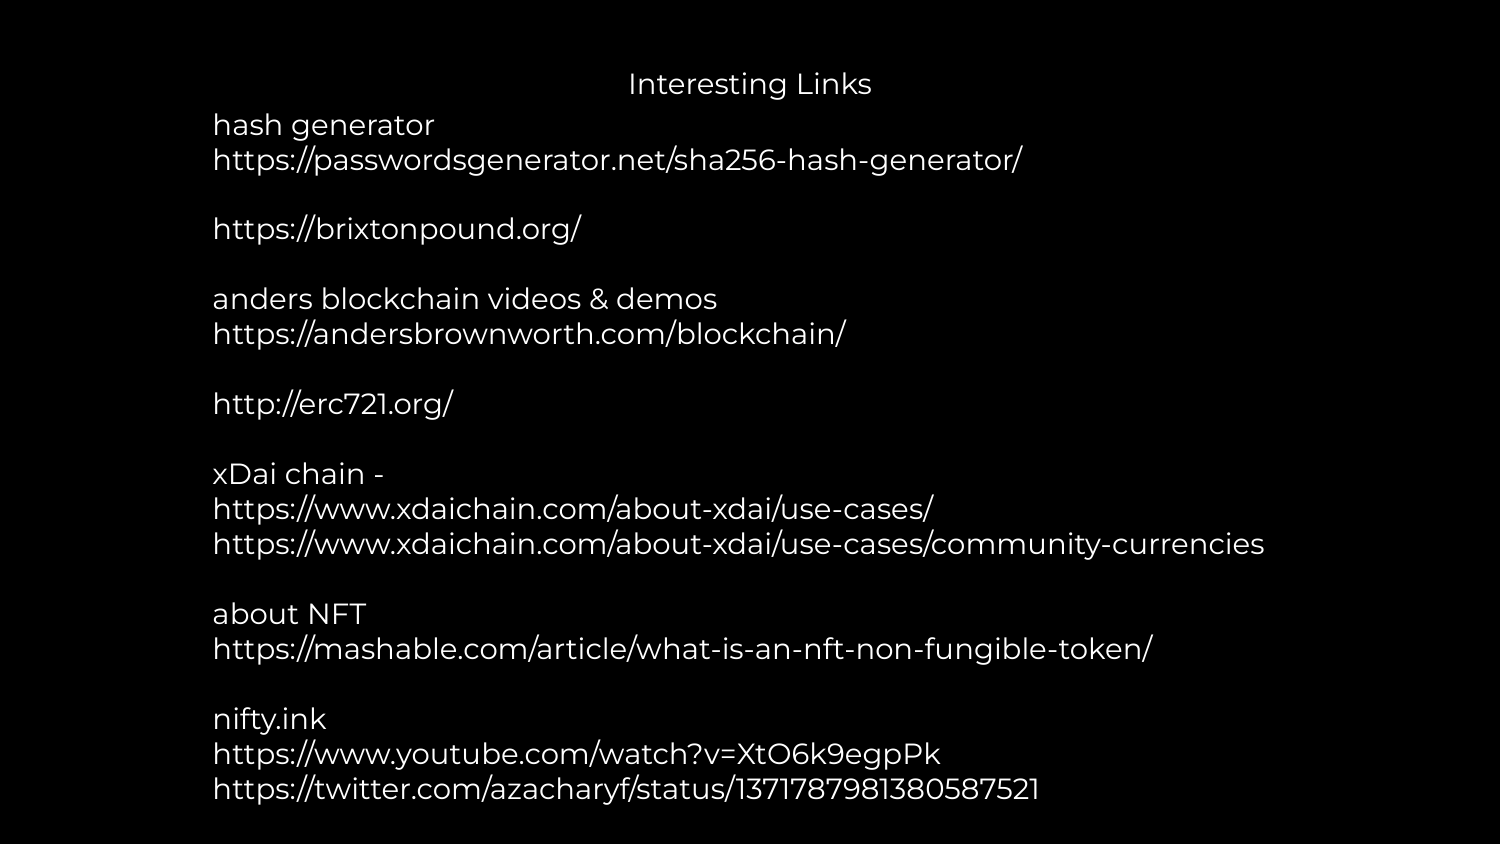

Interesting Links
hash generator
https://passwordsgenerator.net/sha256-hash-generator/

https://brixtonpound.org/

anders blockchain videos & demos
https://andersbrownworth.com/blockchain/

http://erc721.org/

xDai chain -
https://www.xdaichain.com/about-xdai/use-cases/
https://www.xdaichain.com/about-xdai/use-cases/community-currencies

about NFT
https://mashable.com/article/what-is-an-nft-non-fungible-token/

nifty.ink
https://www.youtube.com/watch?v=XtO6k9egpPk
https://twitter.com/azacharyf/status/1371787981380587521